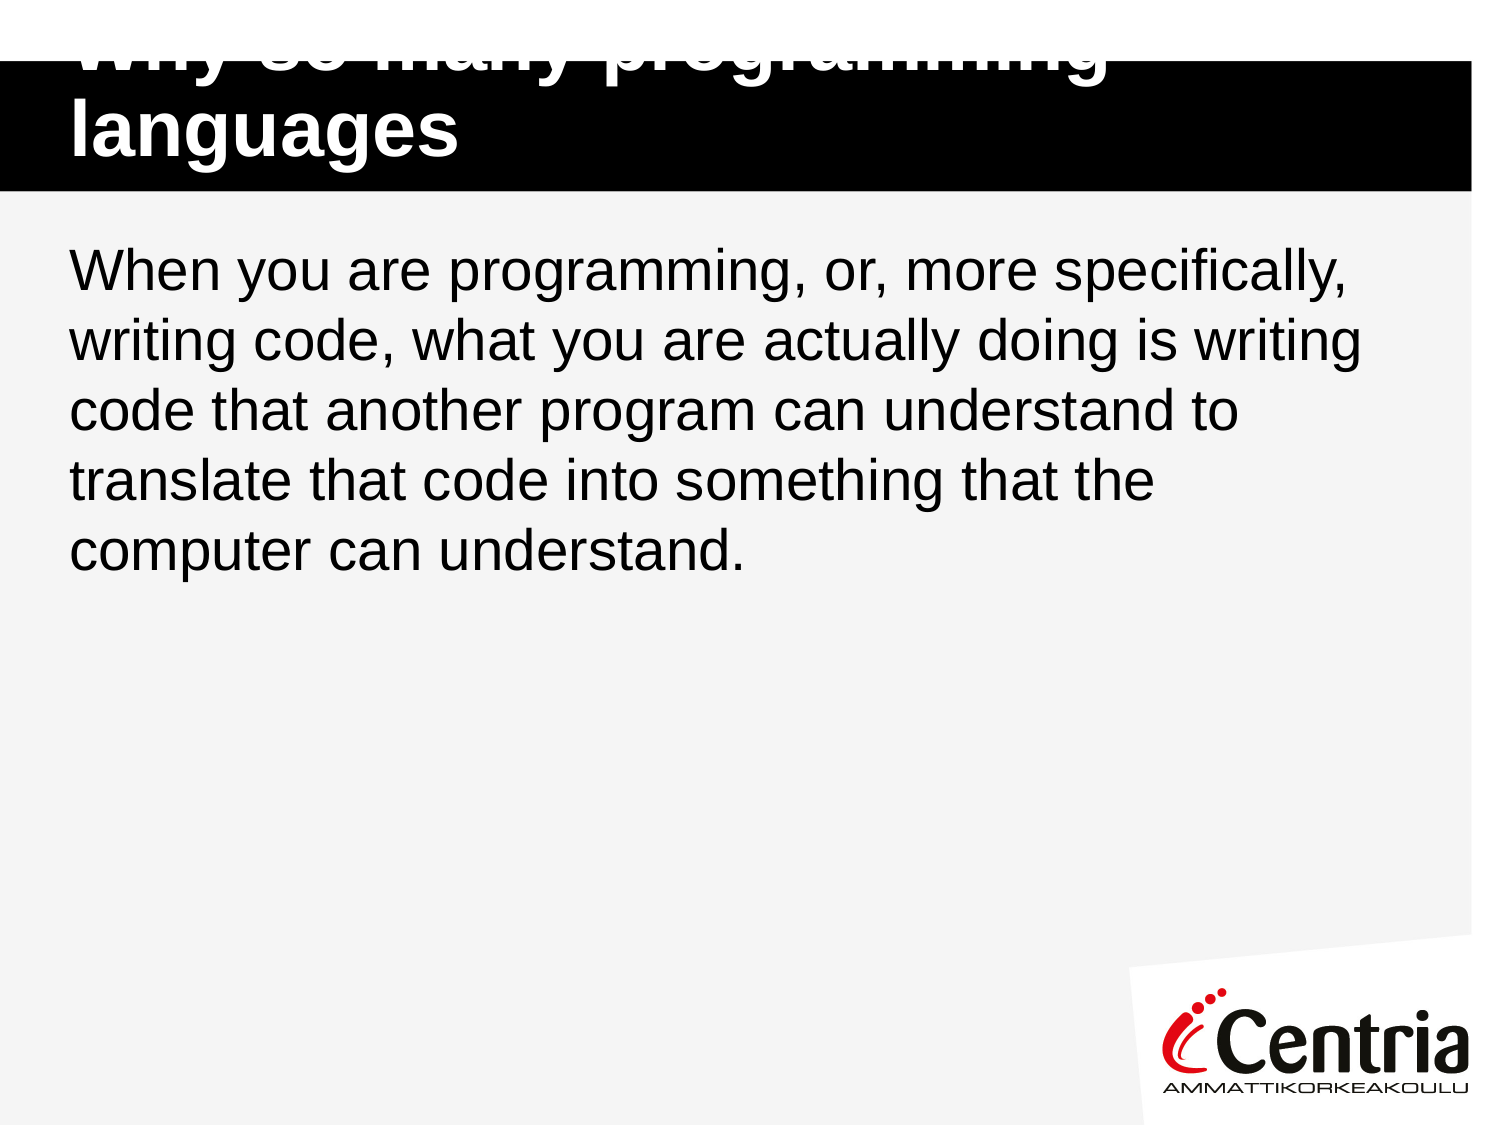

# Why so many programming languages
When you are programming, or, more specifically, writing code, what you are actually doing is writing code that another program can understand to translate that code into something that the computer can understand.